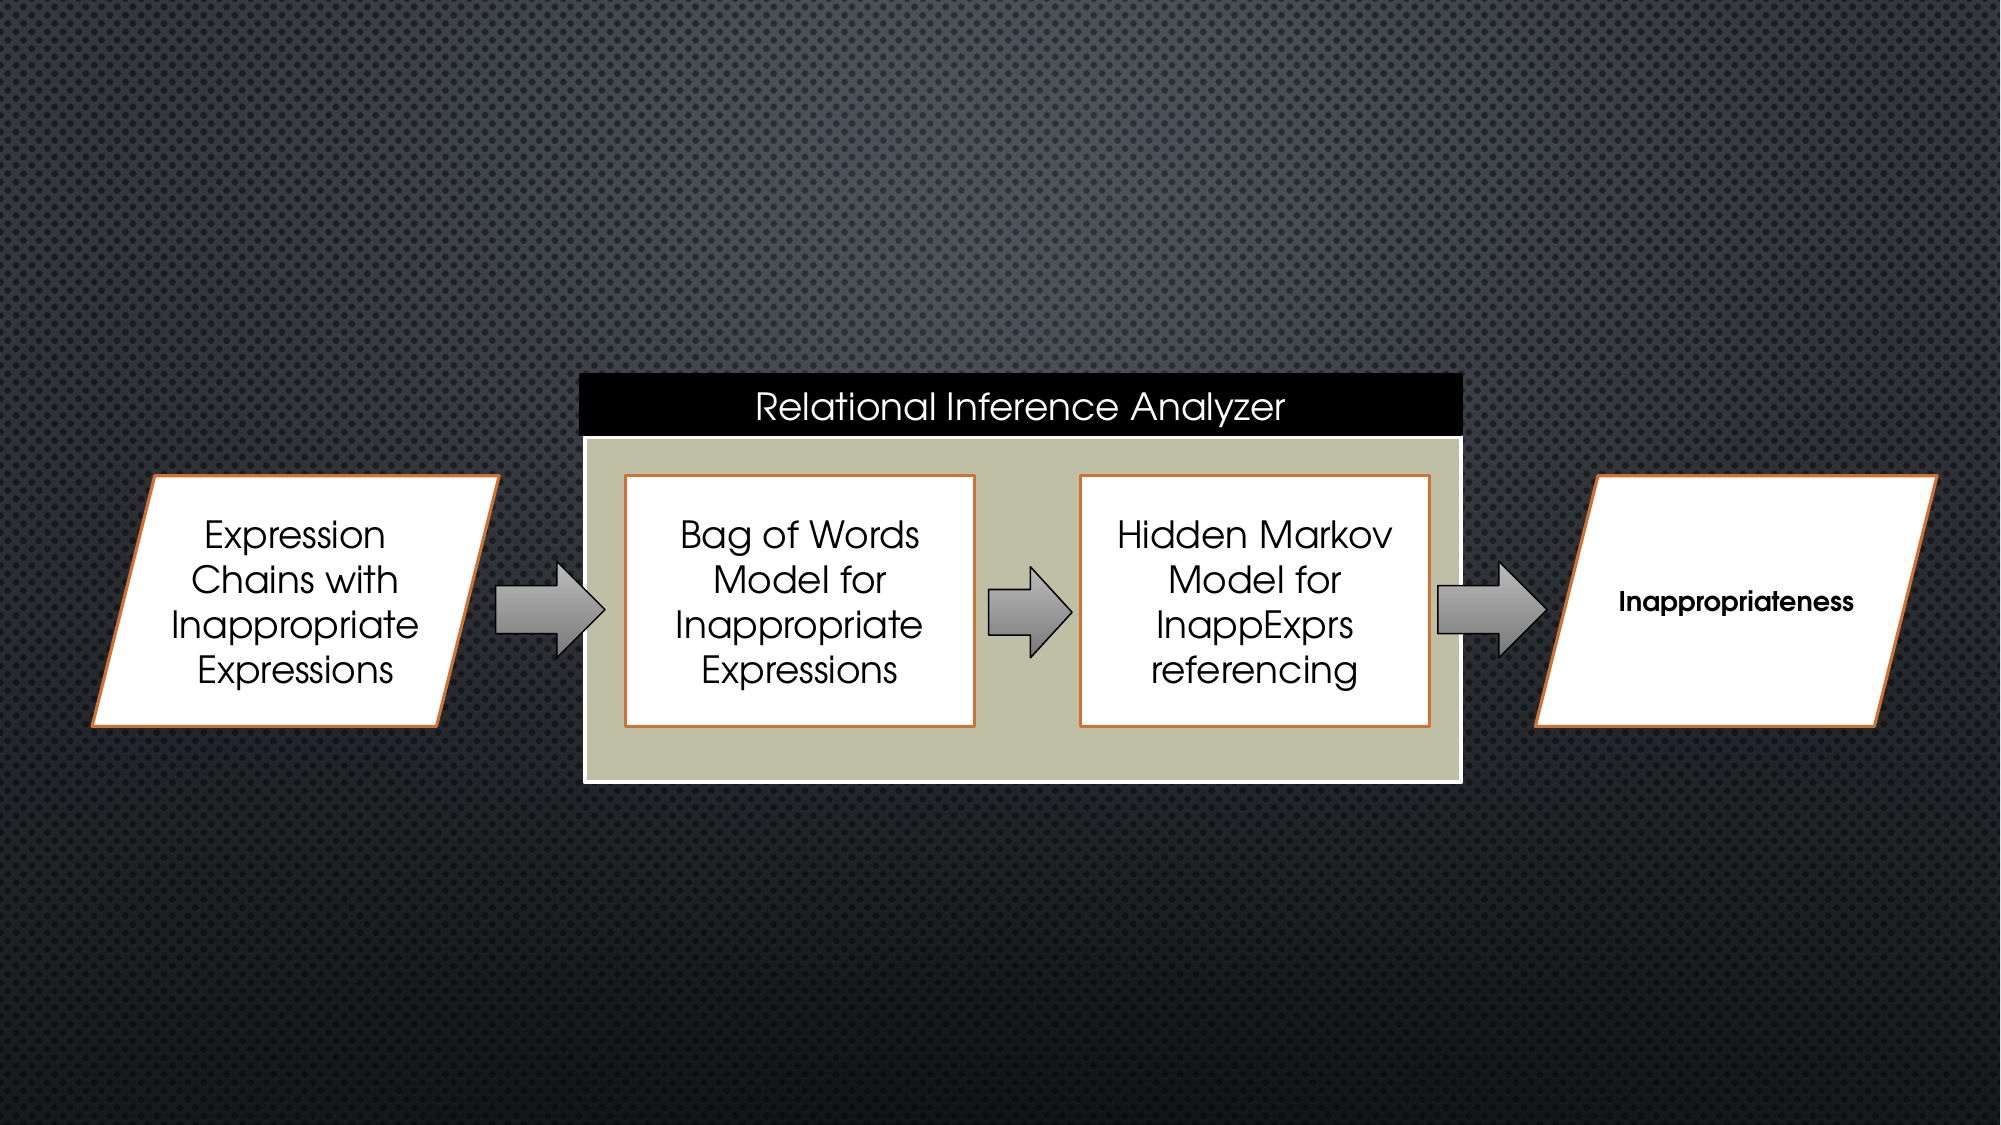

Relational Inference Analyzer

Expression Chains with Inappropriate Expressions
Bag of Words Model for Inappropriate Expressions
Hidden Markov Model for InappExprs referencing
Inappropriateness